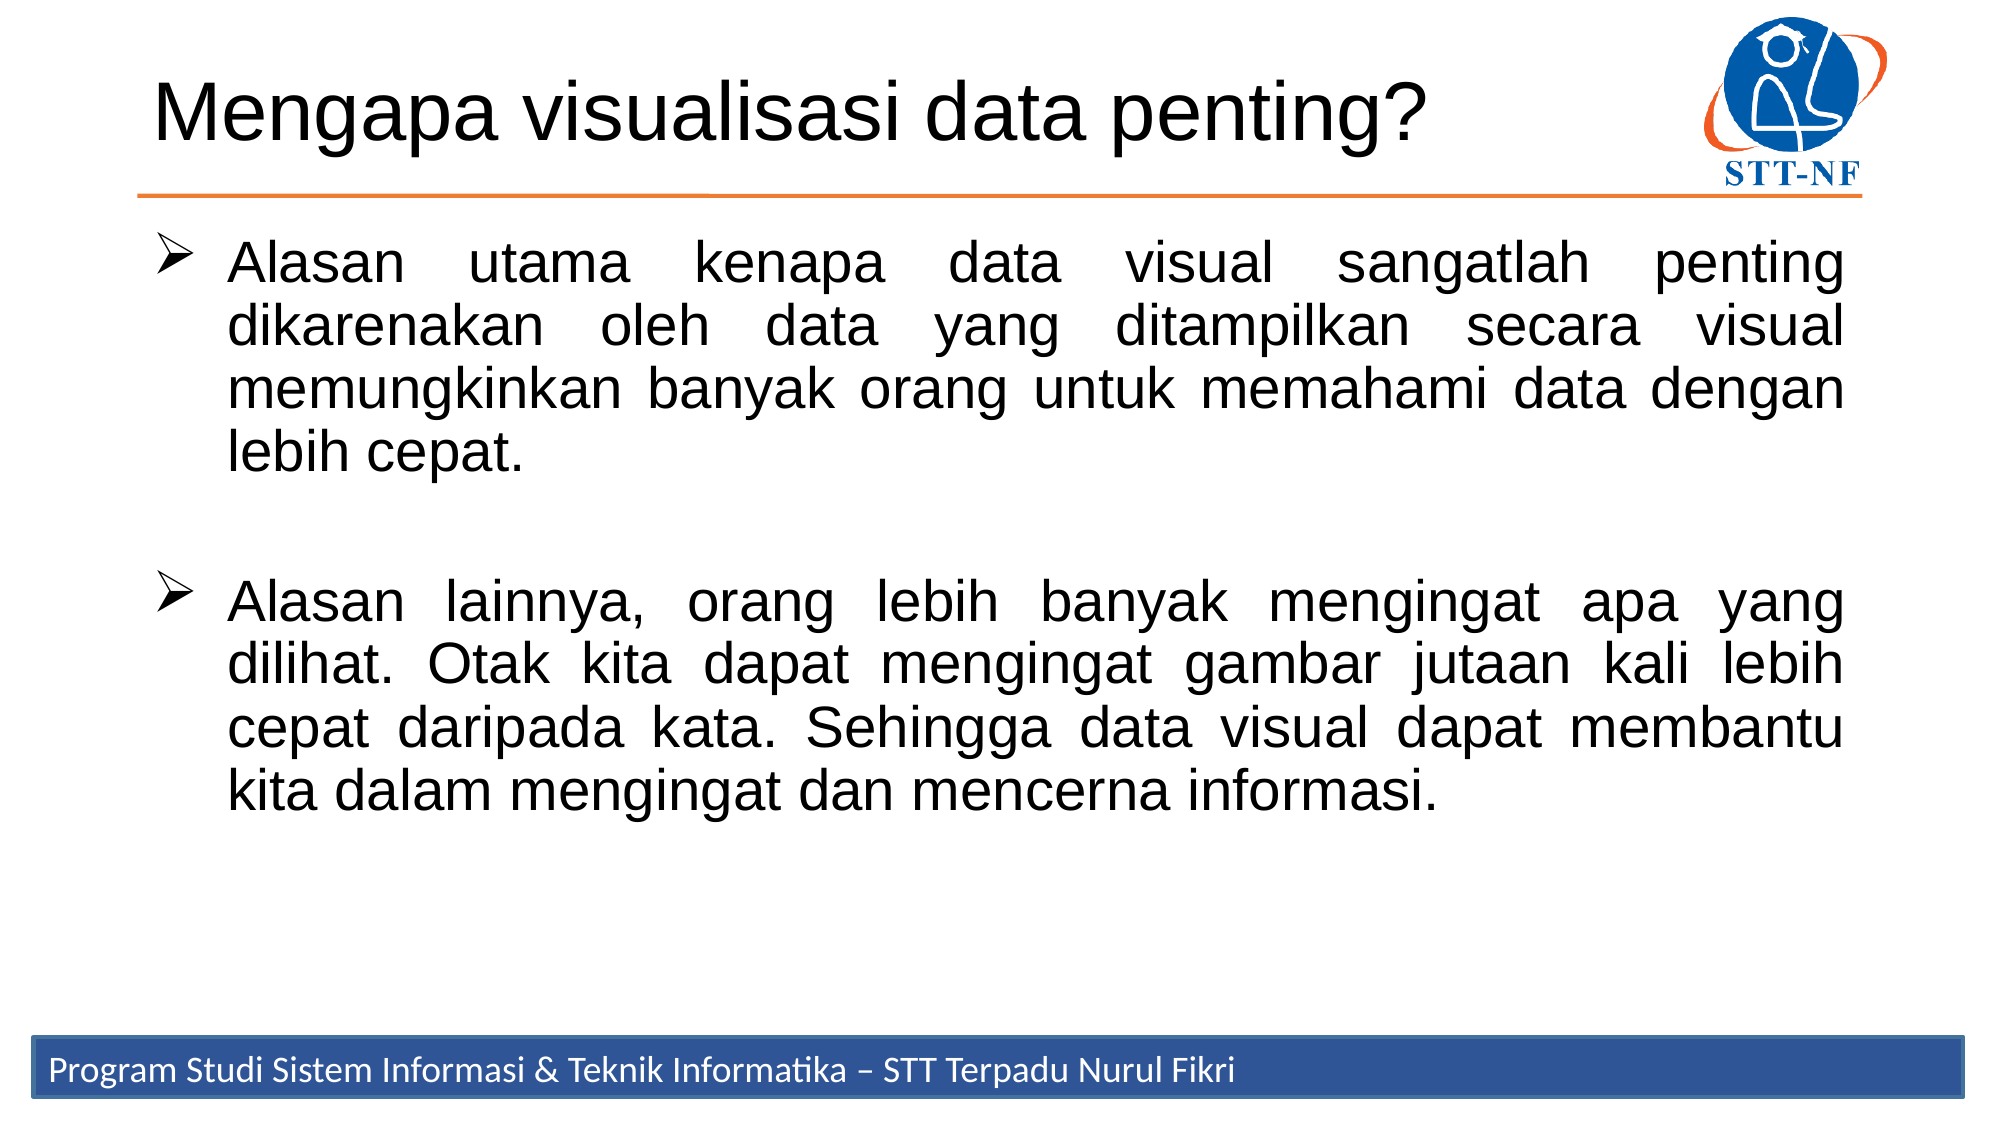

Mengapa visualisasi data penting?
Alasan utama kenapa data visual sangatlah penting dikarenakan oleh data yang ditampilkan secara visual memungkinkan banyak orang untuk memahami data dengan lebih cepat.

Alasan lainnya, orang lebih banyak mengingat apa yang dilihat. Otak kita dapat mengingat gambar jutaan kali lebih cepat daripada kata. Sehingga data visual dapat membantu kita dalam mengingat dan mencerna informasi.